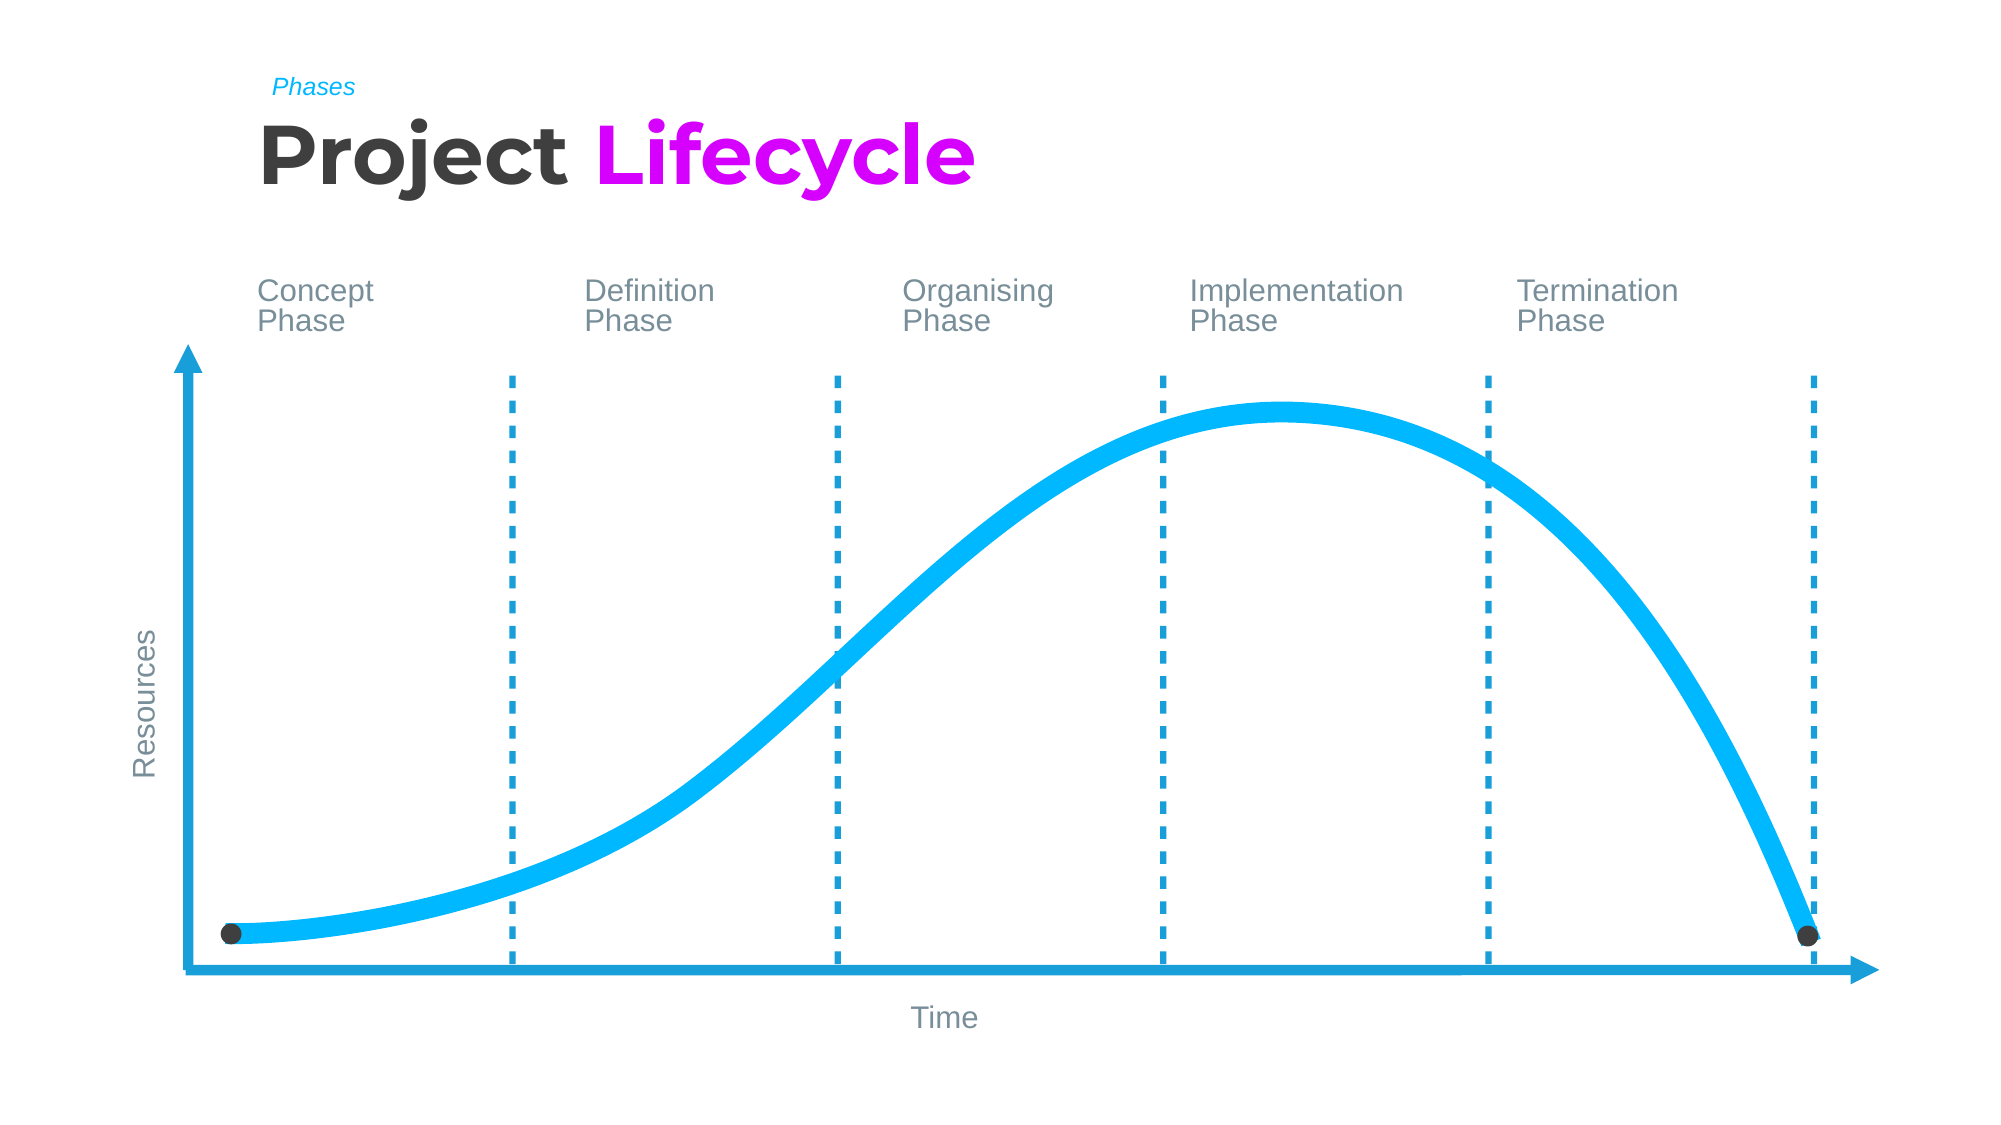

Phases
Project Lifecycle
Concept Phase
Definition Phase
Organising Phase
Implementation Phase
Termination
Phase

Resources

Time